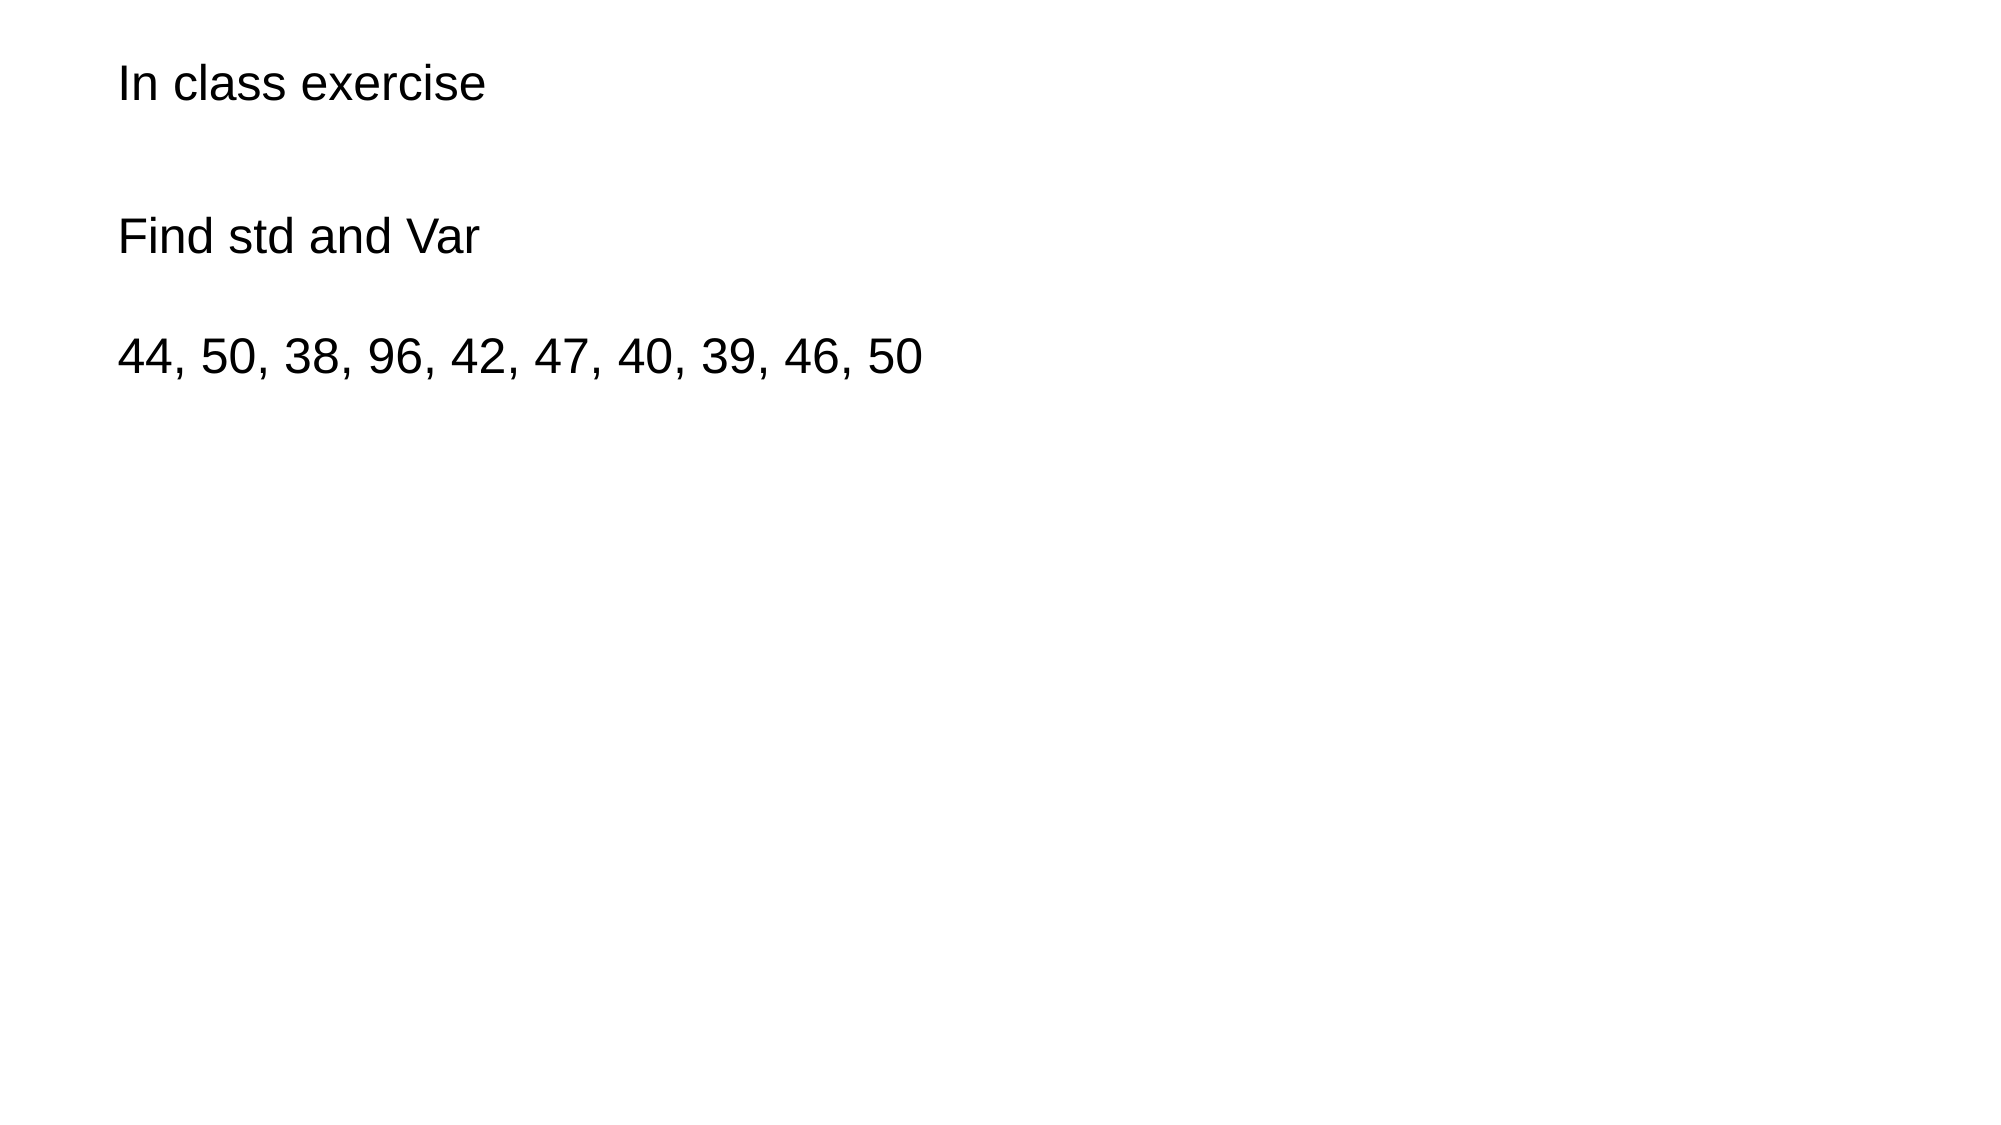

In class exercise
Find std and Var

44, 50, 38, 96, 42, 47, 40, 39, 46, 50